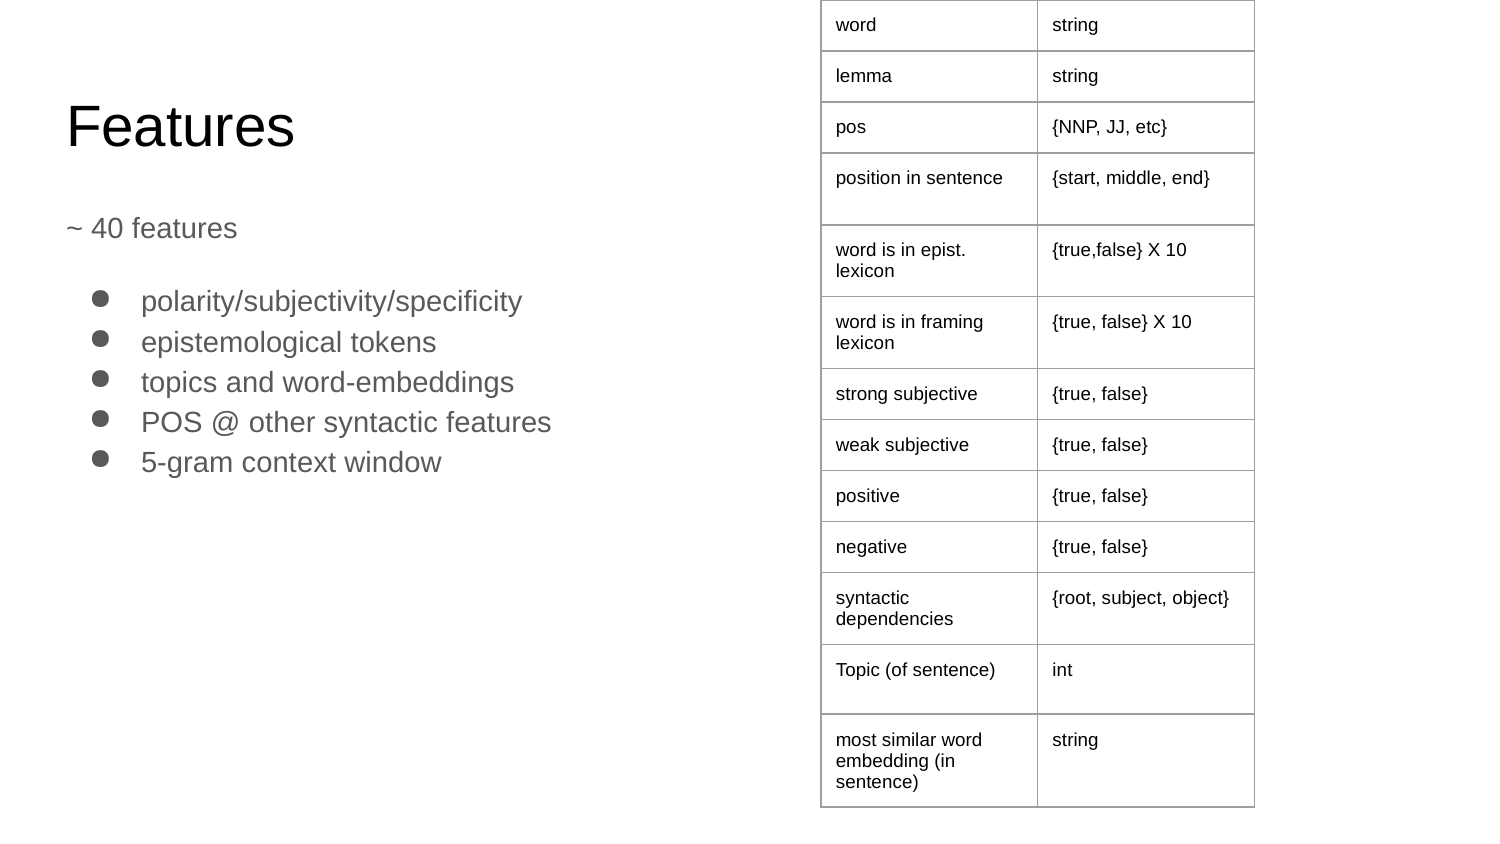

| word | string |
| --- | --- |
| lemma | string |
| pos | {NNP, JJ, etc} |
| position in sentence | {start, middle, end} |
| word is in epist. lexicon | {true,false} X 10 |
| word is in framing lexicon | {true, false} X 10 |
| strong subjective | {true, false} |
| weak subjective | {true, false} |
| positive | {true, false} |
| negative | {true, false} |
| syntactic dependencies | {root, subject, object} |
| Topic (of sentence) | int |
| most similar word embedding (in sentence) | string |
# Features
~ 40 features
polarity/subjectivity/specificity
epistemological tokens
topics and word-embeddings
POS @ other syntactic features
5-gram context window